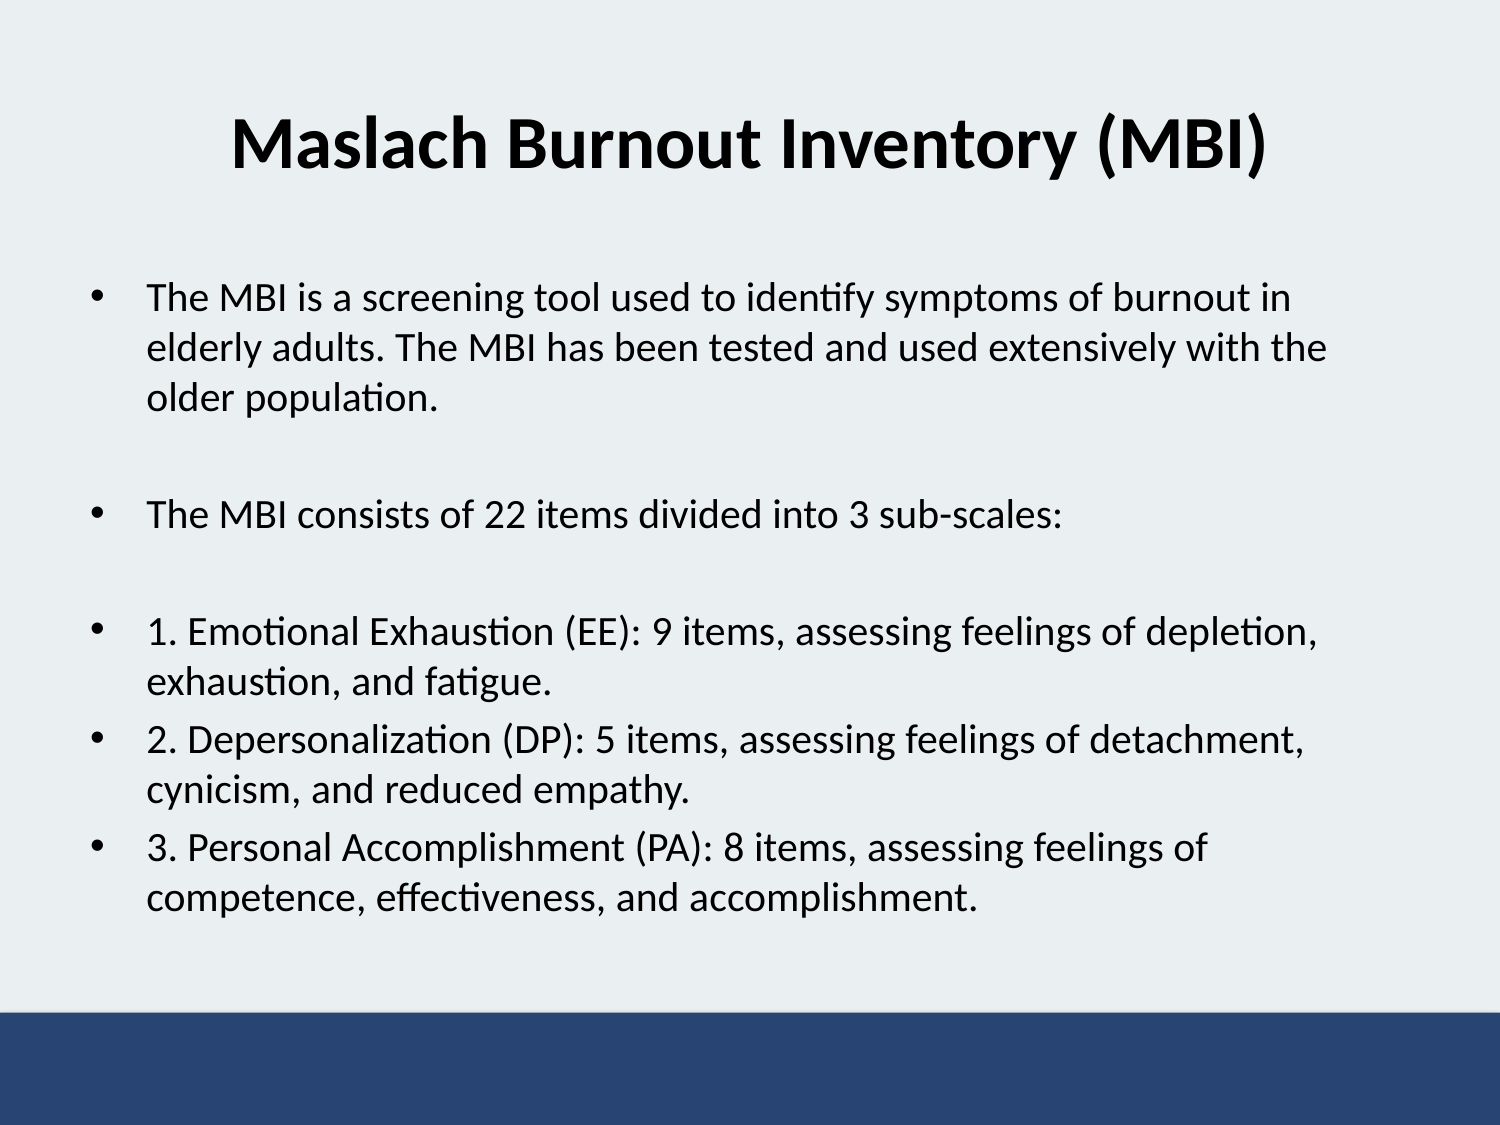

# Maslach Burnout Inventory (MBI)
The MBI is a screening tool used to identify symptoms of burnout in elderly adults. The MBI has been tested and used extensively with the older population.

The MBI consists of 22 items divided into 3 sub-scales:

1. Emotional Exhaustion (EE): 9 items, assessing feelings of depletion, exhaustion, and fatigue.
2. Depersonalization (DP): 5 items, assessing feelings of detachment, cynicism, and reduced empathy.
3. Personal Accomplishment (PA): 8 items, assessing feelings of competence, effectiveness, and accomplishment.